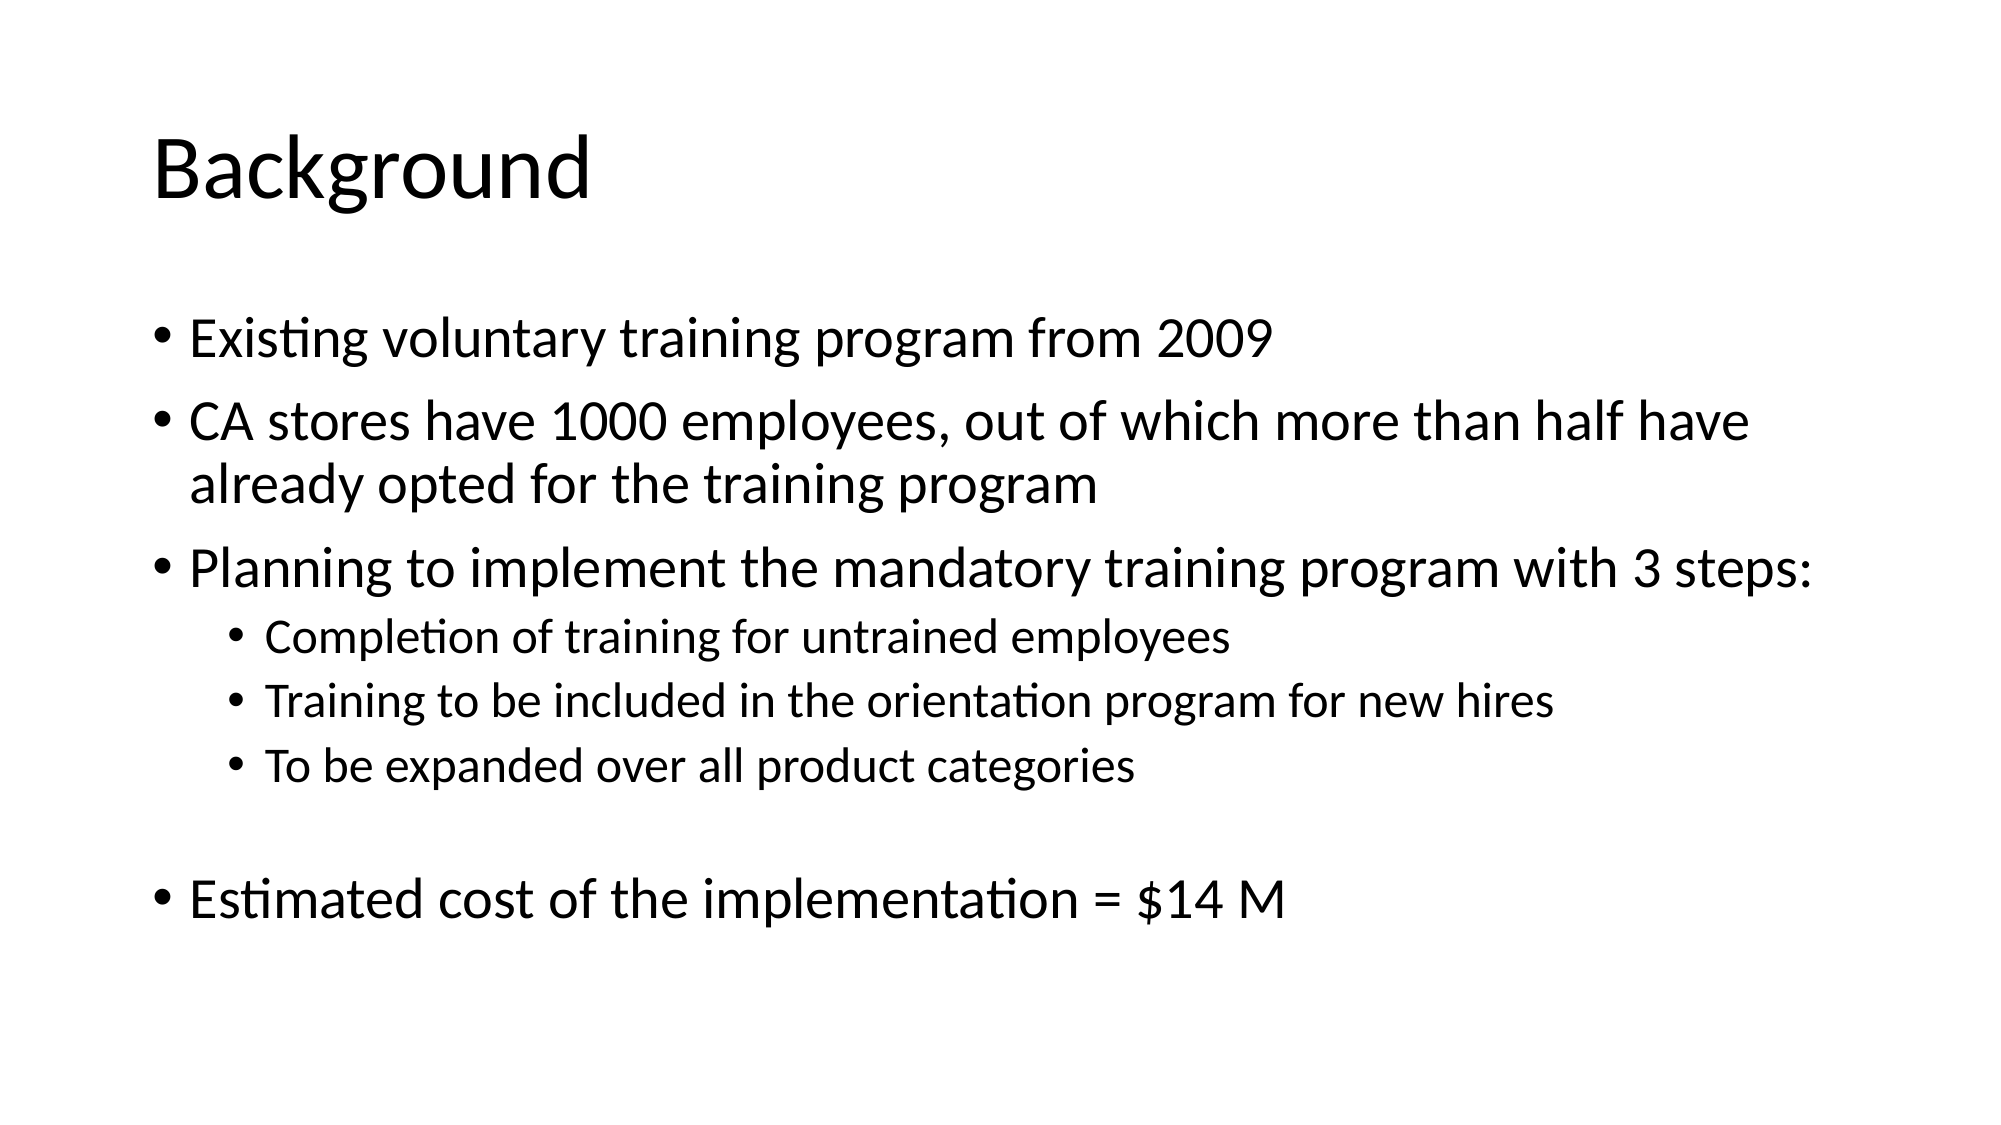

# Background
Existing voluntary training program from 2009
CA stores have 1000 employees, out of which more than half have already opted for the training program
Planning to implement the mandatory training program with 3 steps:
Completion of training for untrained employees
Training to be included in the orientation program for new hires
To be expanded over all product categories
Estimated cost of the implementation = $14 M